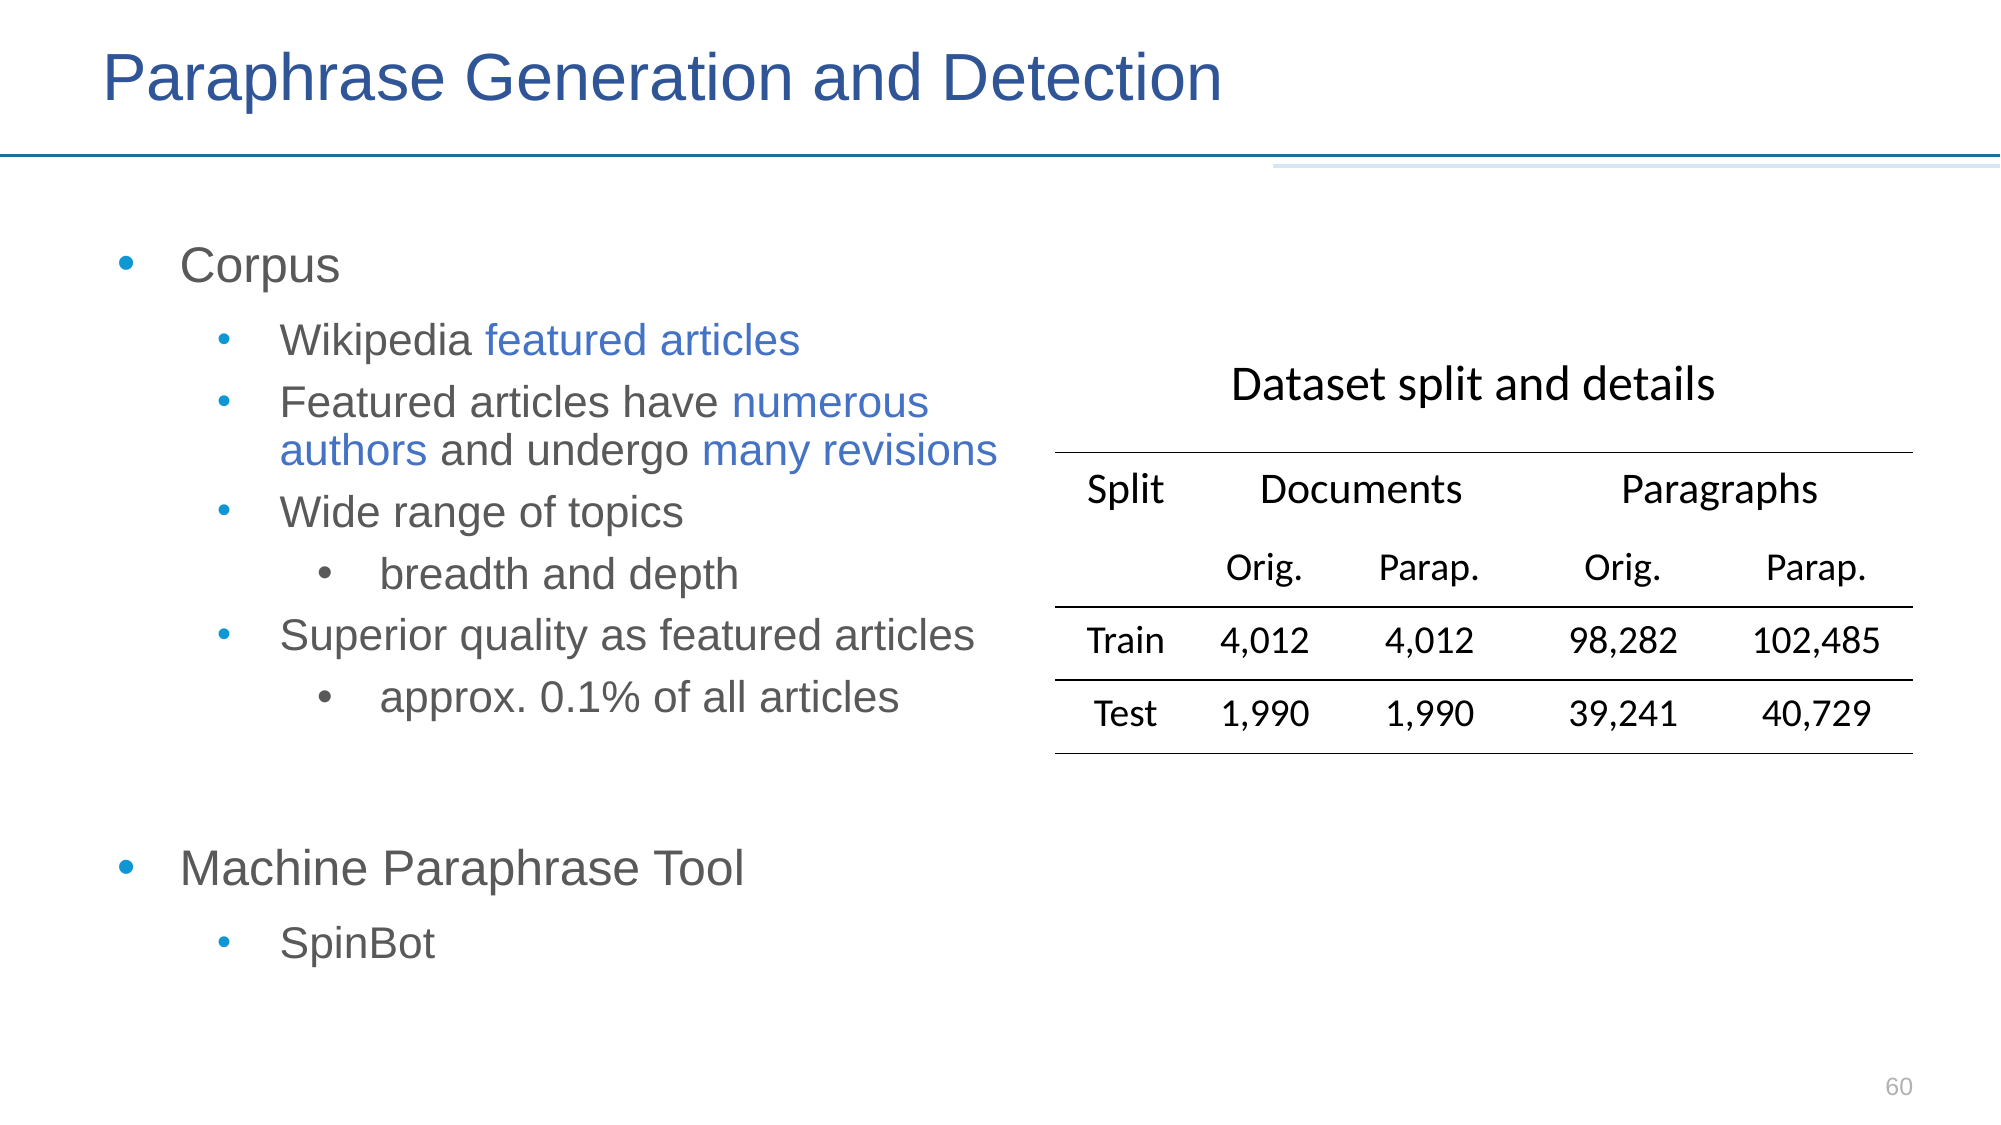

# Paraphrase Generation and Detection
Corpus
Wikipedia featured articles
Featured articles have numerous authors and undergo many revisions
Wide range of topics
breadth and depth
Superior quality as featured articles
approx. 0.1% of all articles

Machine Paraphrase Tool
SpinBot
Dataset split and details
| Split | Documents |  | Paragraphs |  |
| --- | --- | --- | --- | --- |
|  | Orig. | Parap. | Orig. | Parap. |
| Train | 4,012 | 4,012 | 98,282 | 102,485 |
| Test | 1,990 | 1,990 | 39,241 | 40,729 |
60